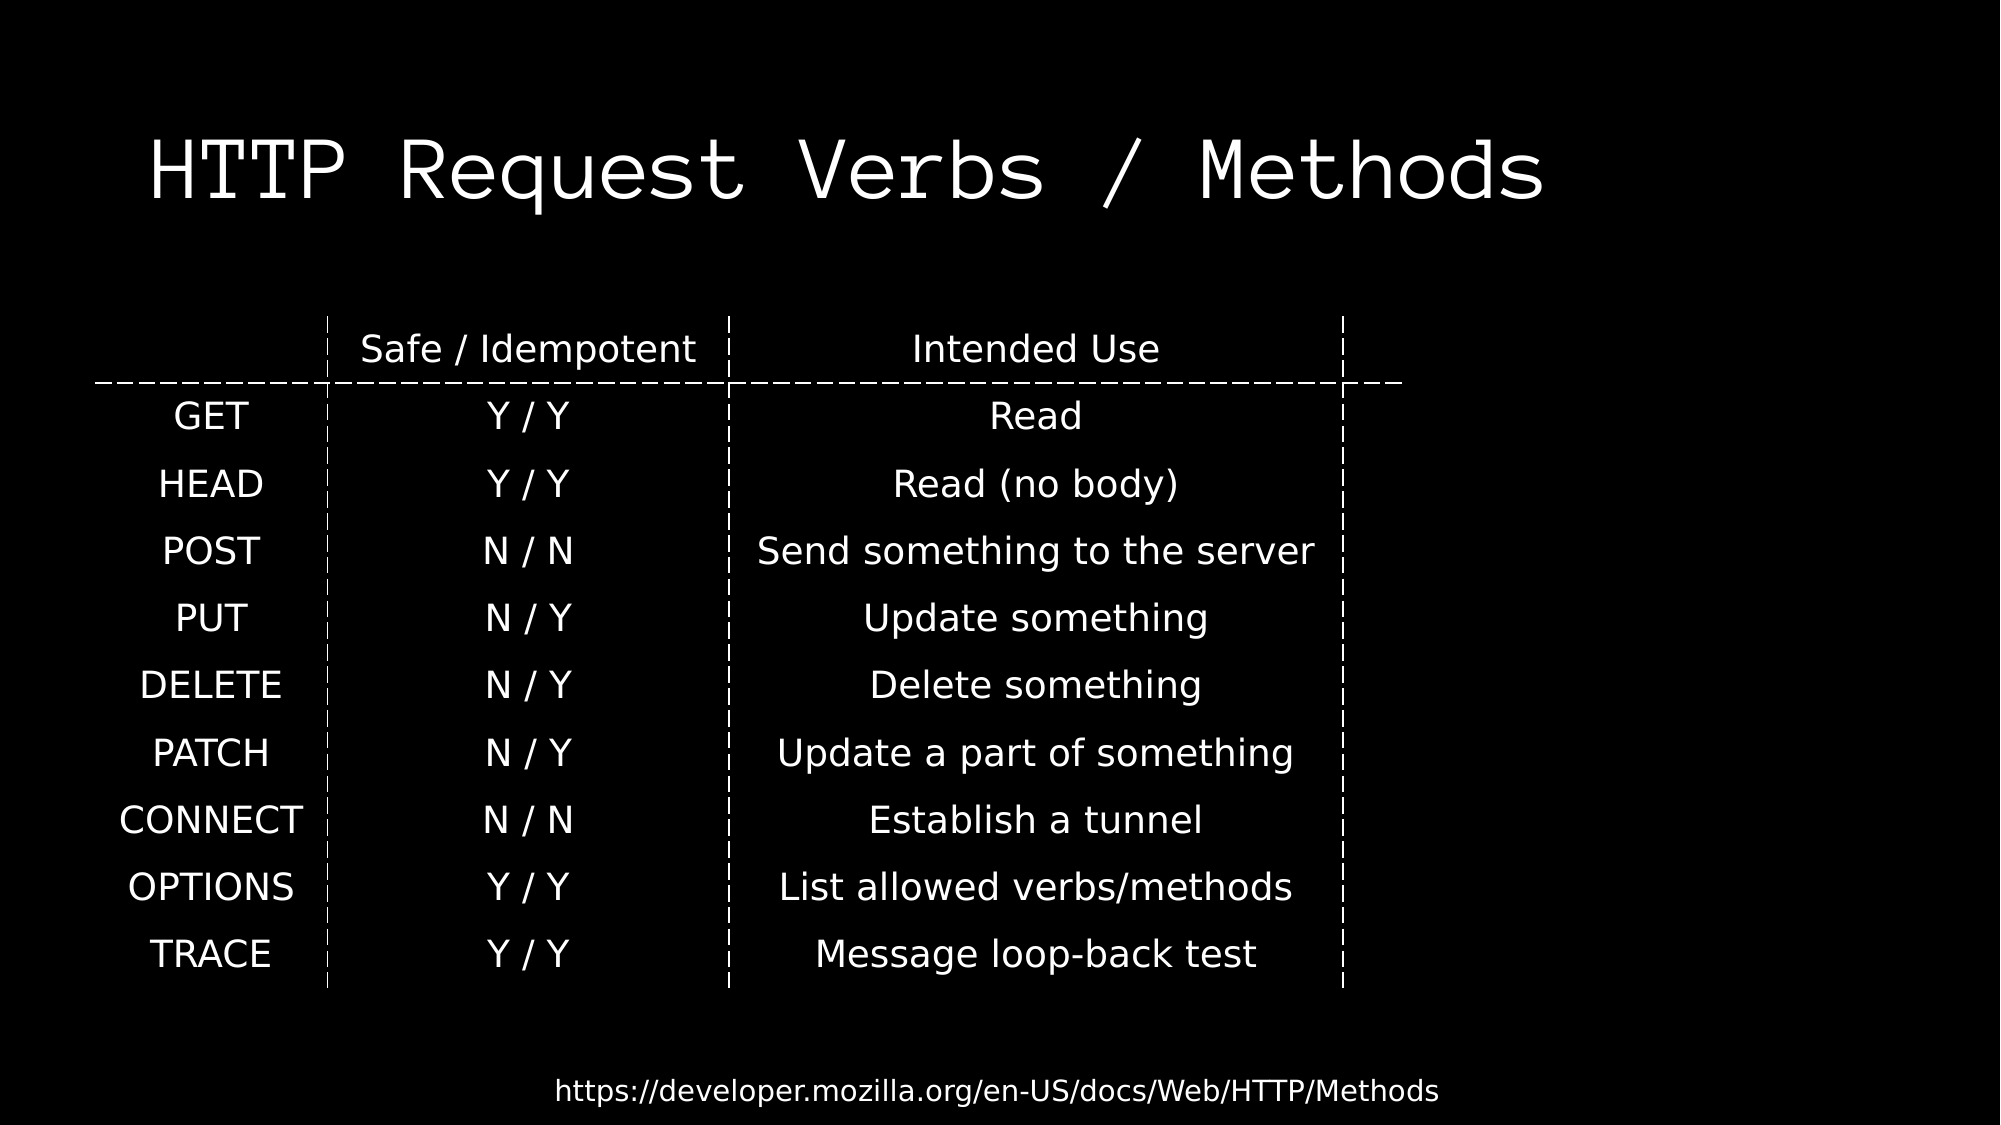

# HTTP Request Verbs / Methods

|  | Safe / Idempotent | Intended Use | Intended RESTful Use |
| --- | --- | --- | --- |
| GET | Y / Y | Read | Read Resource |
| HEAD | Y / Y | Read (no body) | Read Resource Metadata |
| POST | N / N | Send something to the server | Create Resource |
| PUT | N / Y | Update something | Create/Update Resource |
| DELETE | N / Y | Delete something | Delete Resource |
| PATCH | N / Y | Update a part of something | Update Resource |
| CONNECT | N / N | Establish a tunnel | - |
| OPTIONS | Y / Y | List allowed verbs/methods | - |
| TRACE | Y / Y | Message loop-back test | - |
https://developer.mozilla.org/en-US/docs/Web/HTTP/Methods